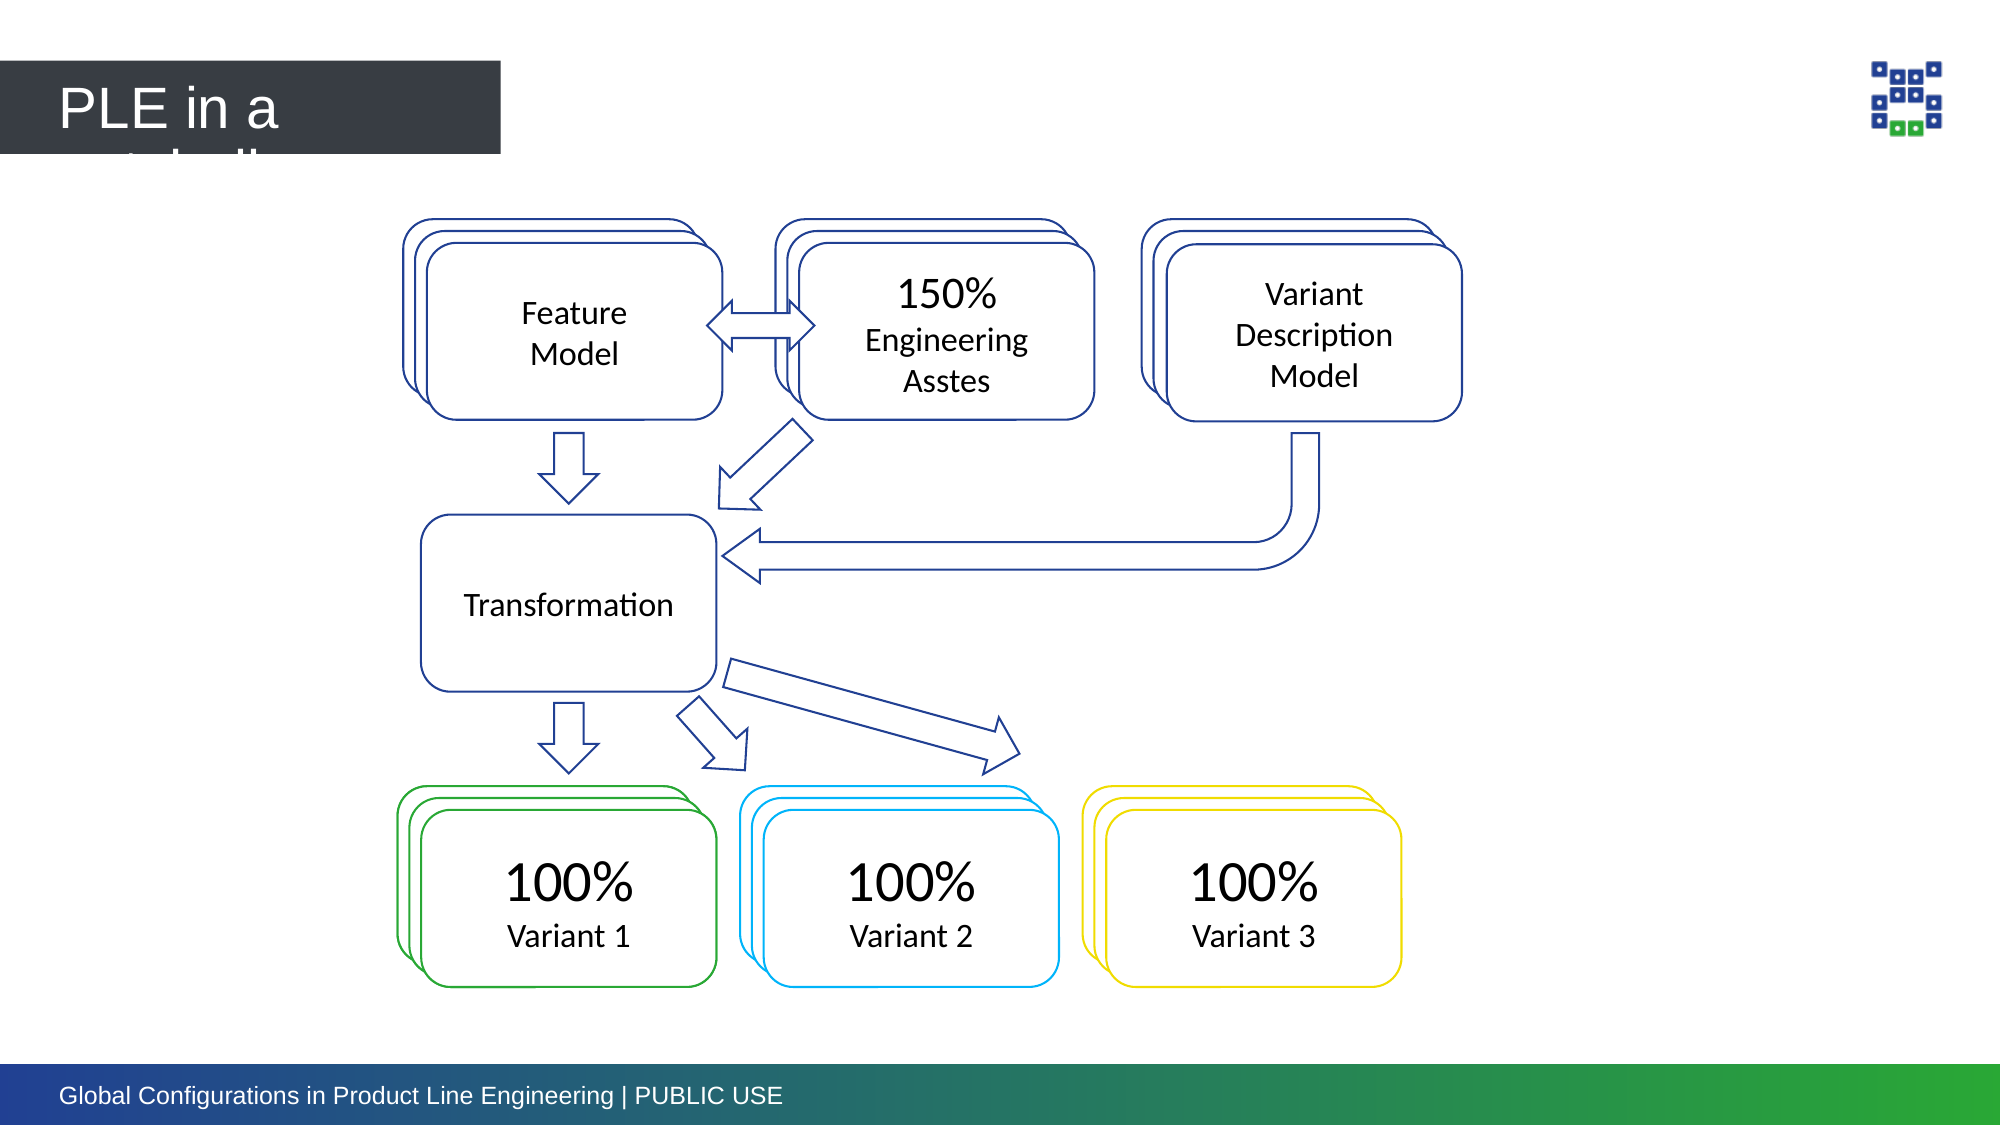

# PLE in a nutshell
Variant
Description
Model
Variant
Description
Model
Variant
Description
Model
Variability
Model
Variability
Model
Feature
Model
150%
AUTOSAR
Models
150%
AUTOSAR
Models
150%
Engineering Asstes

Transformation

150%
AUTOSAR
Models
150%
AUTOSAR
Models
100%
AUTOSAR
Model
130%
Multi Variant
Model
130%
Multi Variant
Model
100%
Variant 1
150%
AUTOSAR
Models
150%
AUTOSAR
Models
100%
Variant 2
150%
AUTOSAR
Models
150%
AUTOSAR
Models
100%
Variant 3
6
Global Configurations in Product Line Engineering | PUBLIC USE